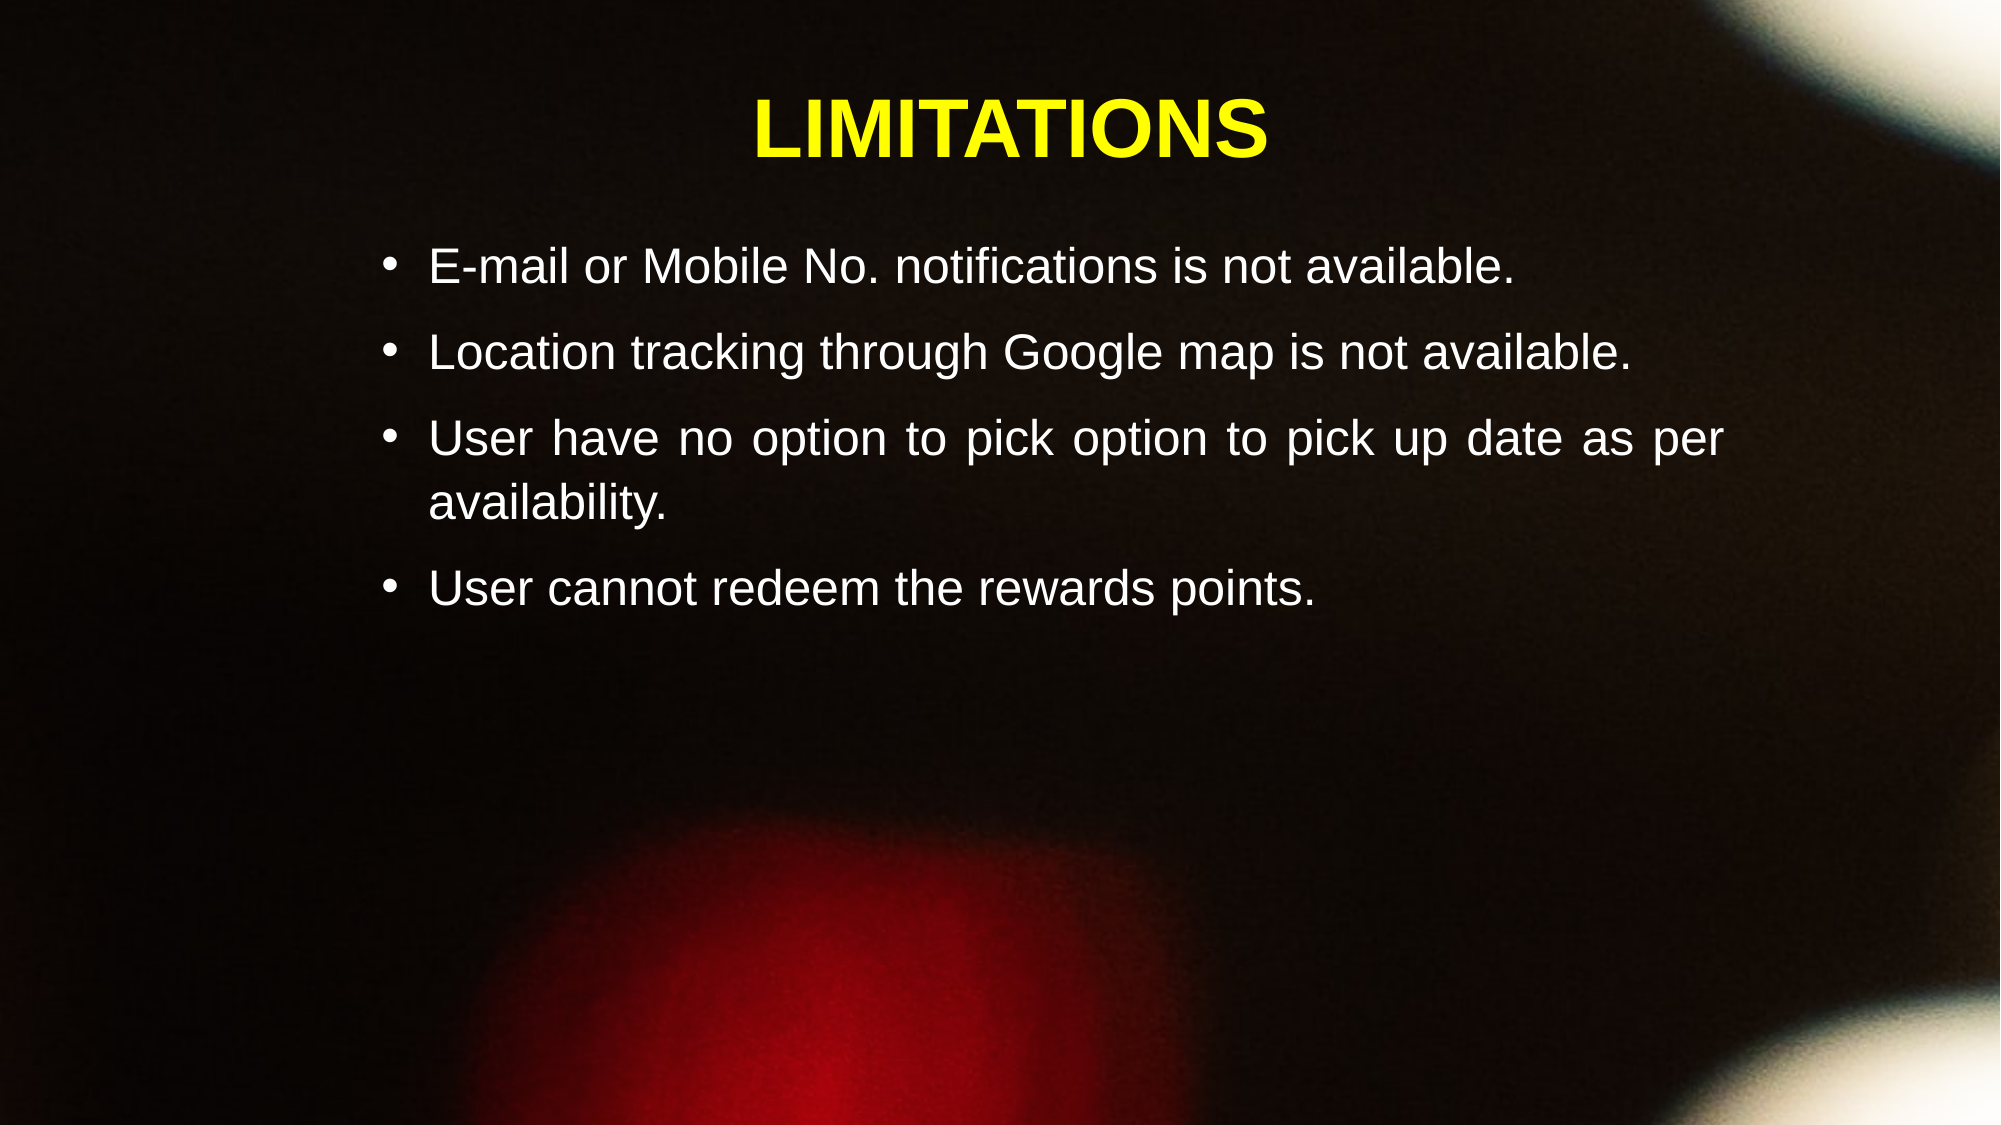

LIMITATIONS

E-mail or Mobile No. notifications is not available.
Location tracking through Google map is not available.
User have no option to pick option to pick up date as per availability.
User cannot redeem the rewards points.